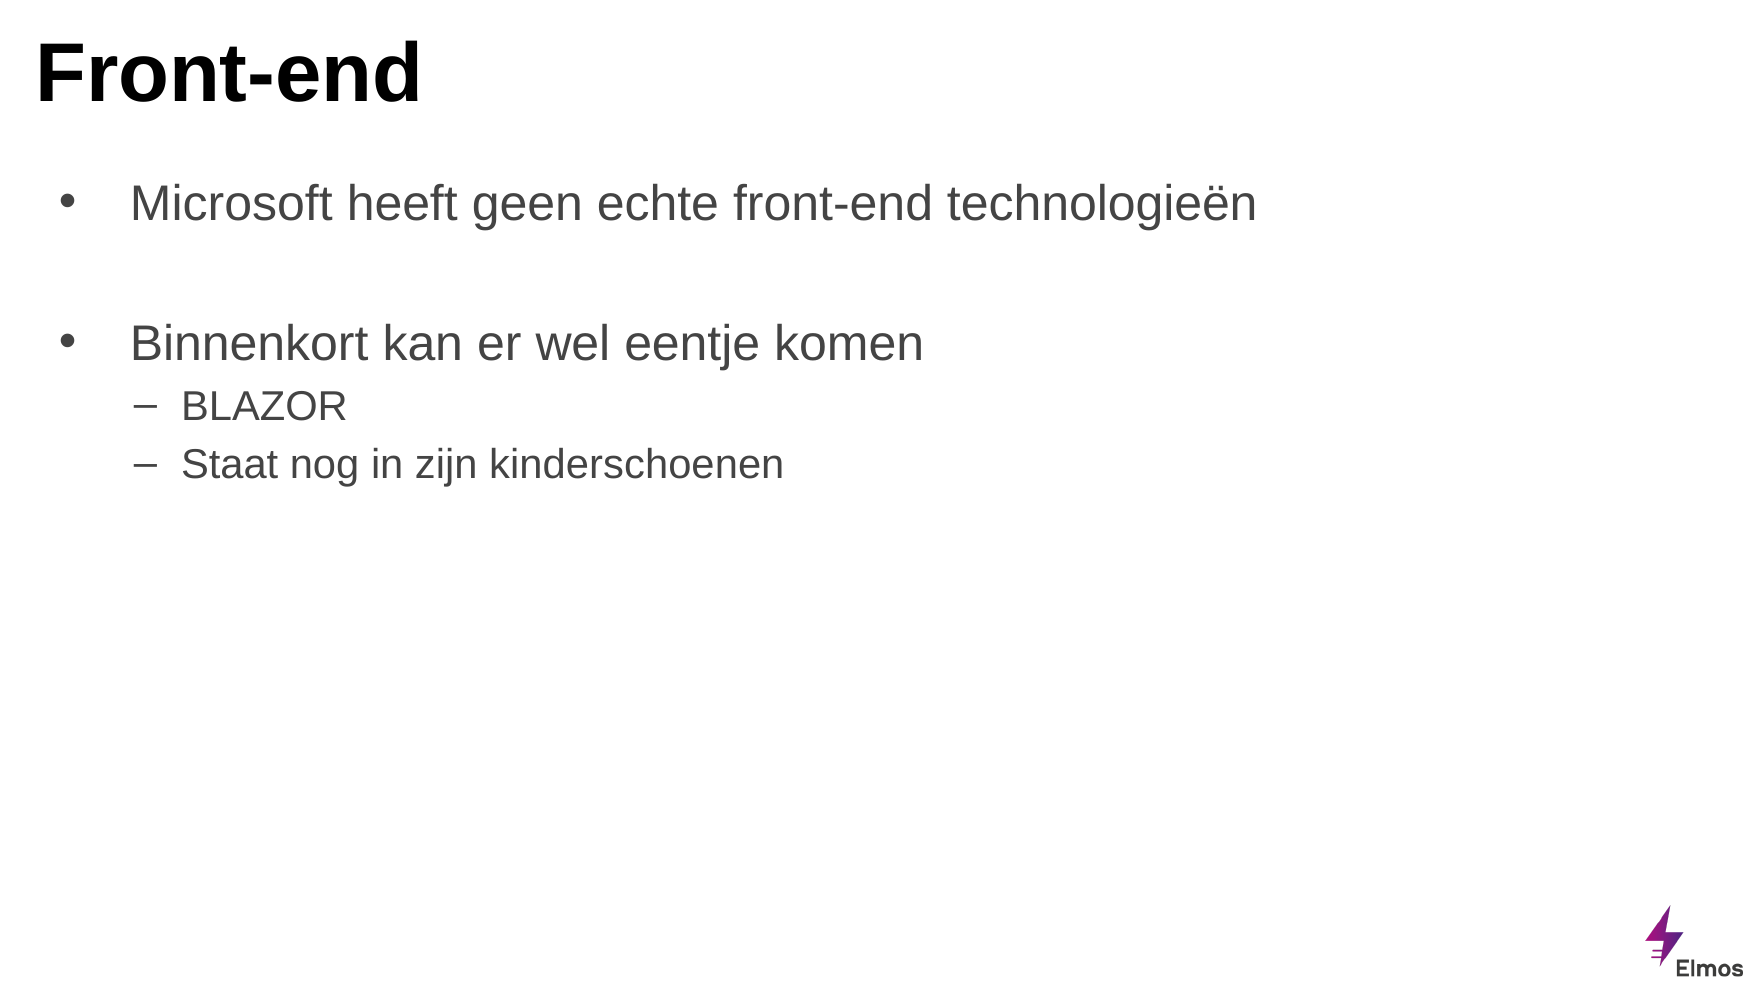

Front-end
Microsoft heeft geen echte front-end technologieën

Binnenkort kan er wel eentje komen
BLAZOR
Staat nog in zijn kinderschoenen